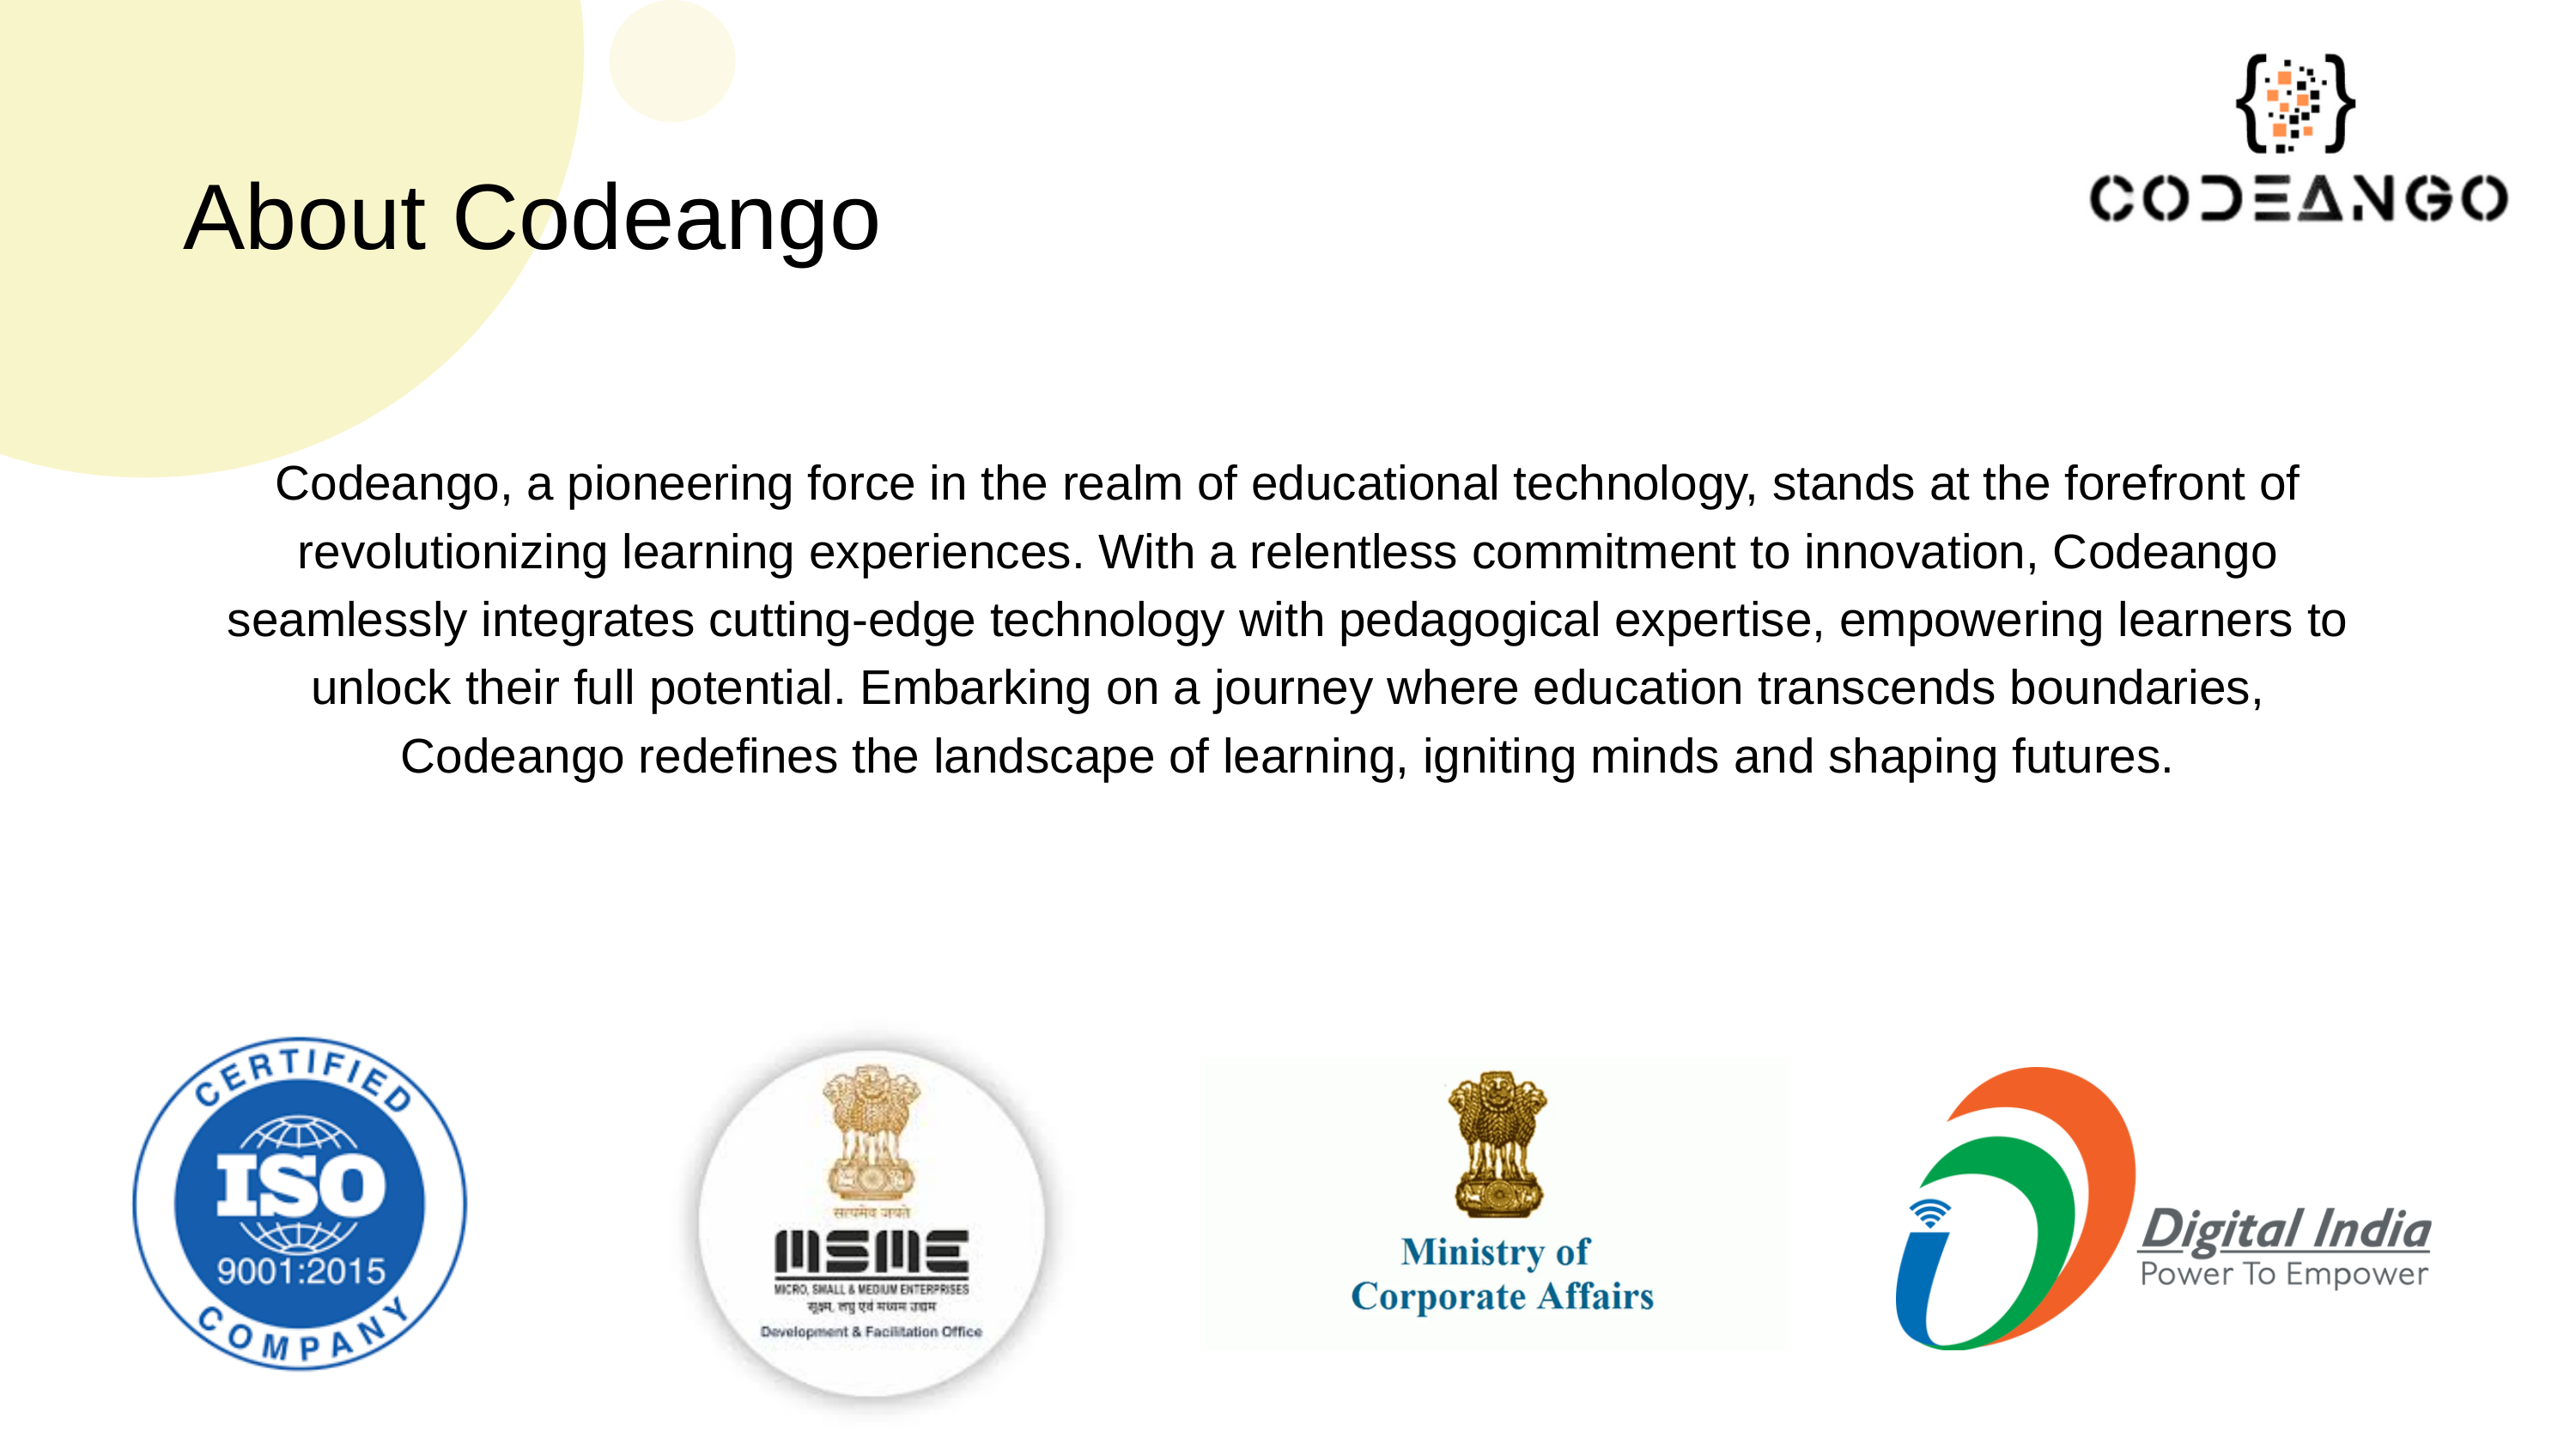

About Codeango
Codeango, a pioneering force in the realm of educational technology, stands at the forefront of revolutionizing learning experiences. With a relentless commitment to innovation, Codeango seamlessly integrates cutting-edge technology with pedagogical expertise, empowering learners to unlock their full potential. Embarking on a journey where education transcends boundaries, Codeango redefines the landscape of learning, igniting minds and shaping futures.